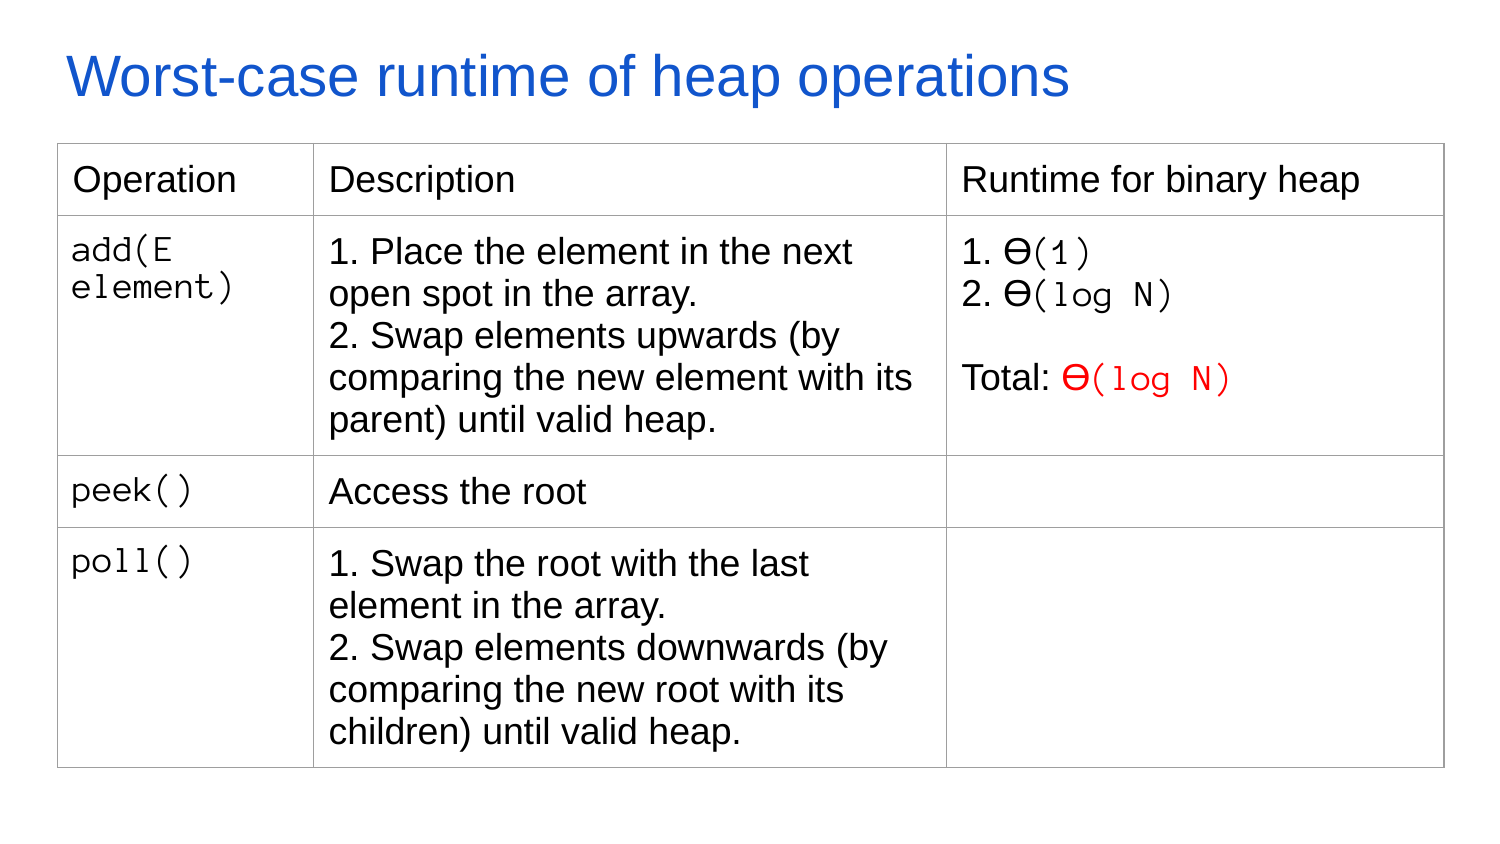

# Worst-case runtime of heap operations
| Operation | Description | Runtime for binary heap |
| --- | --- | --- |
| add(E element) | 1. Place the element in the next open spot in the array. 2. Swap elements upwards (by comparing the new element with its parent) until valid heap. | 1. ϴ(1) 2. ϴ(log N) Total: ϴ(log N) |
| peek() | Access the root |  |
| poll() | 1. Swap the root with the last element in the array. 2. Swap elements downwards (by comparing the new root with its children) until valid heap. |  |